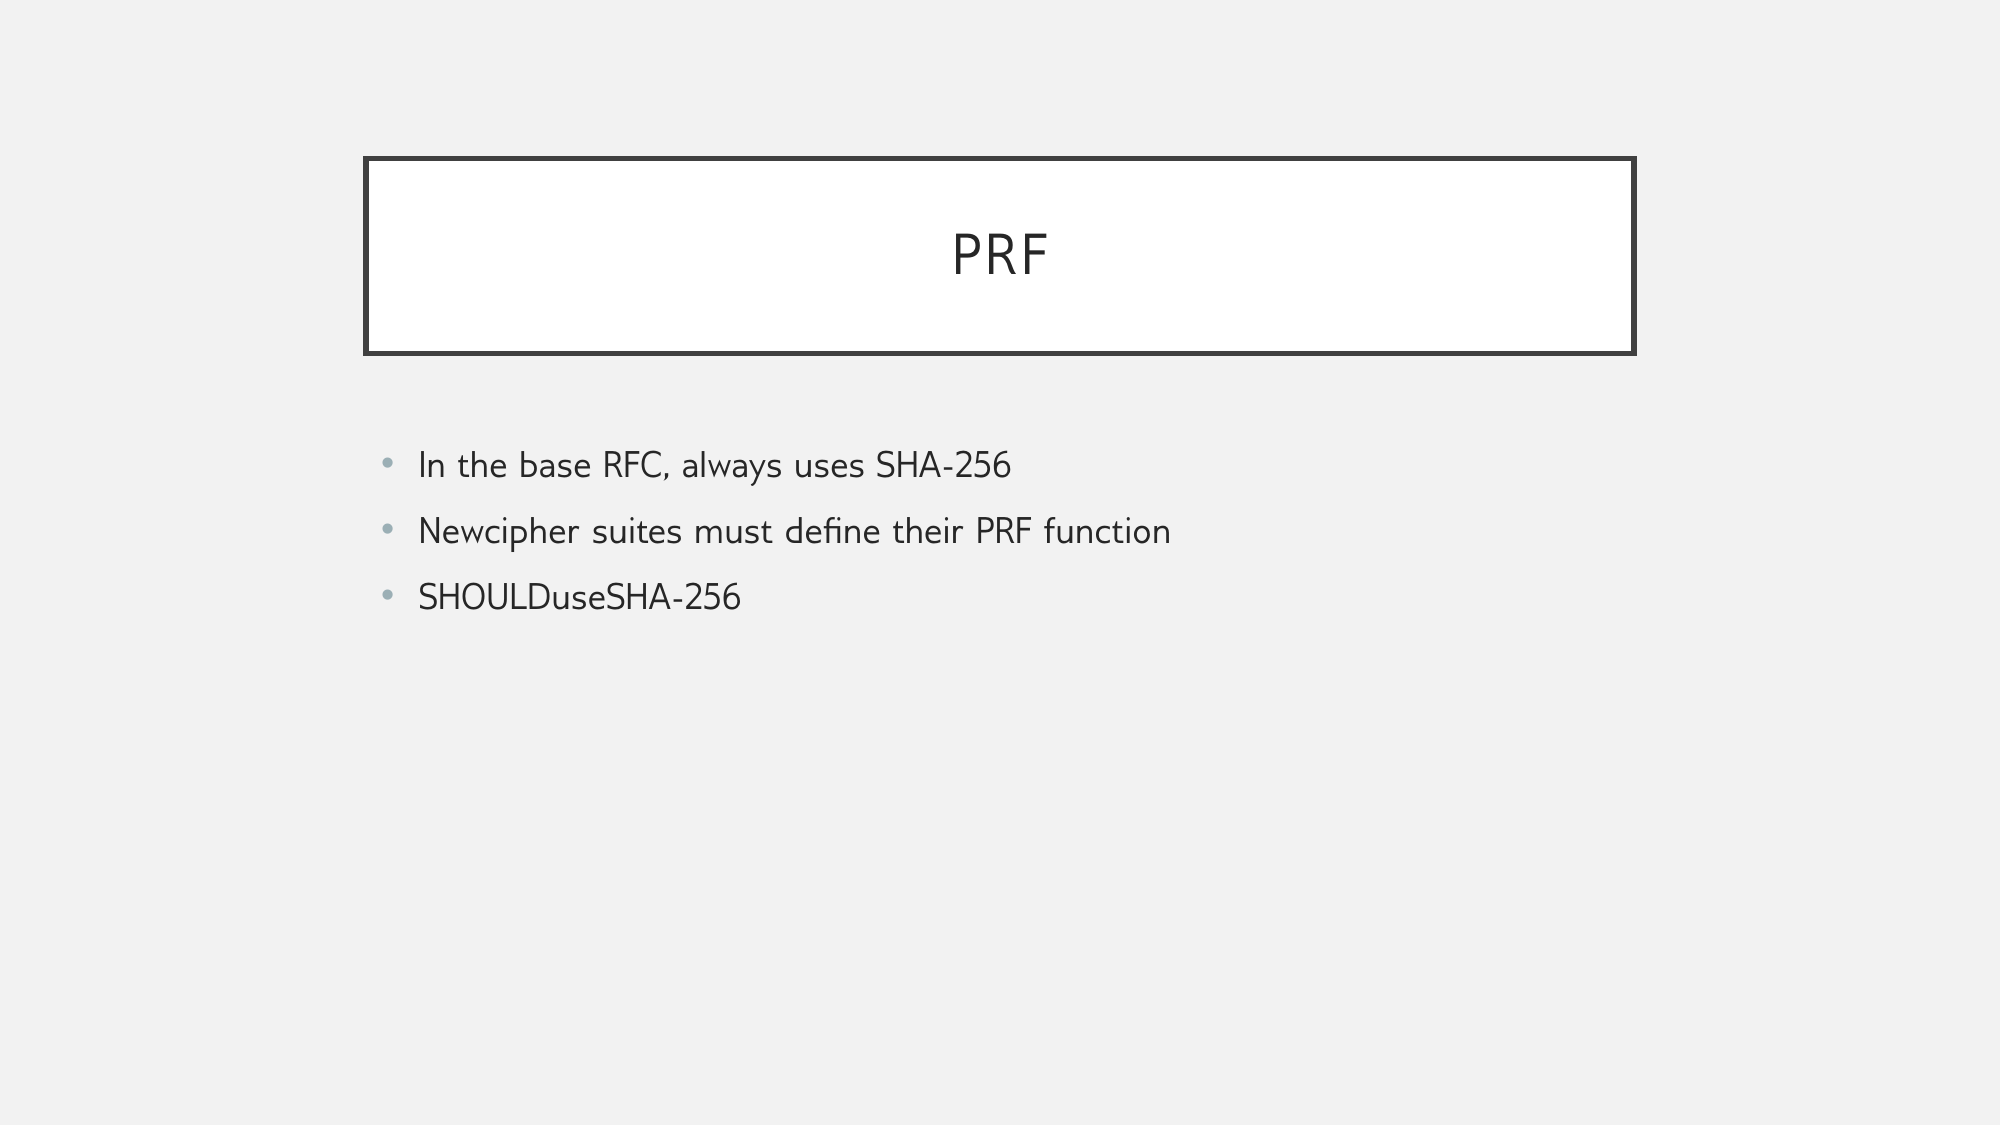

# PRF
In the base RFC, always uses SHA-256
Newcipher suites must define their PRF function
SHOULDuseSHA-256